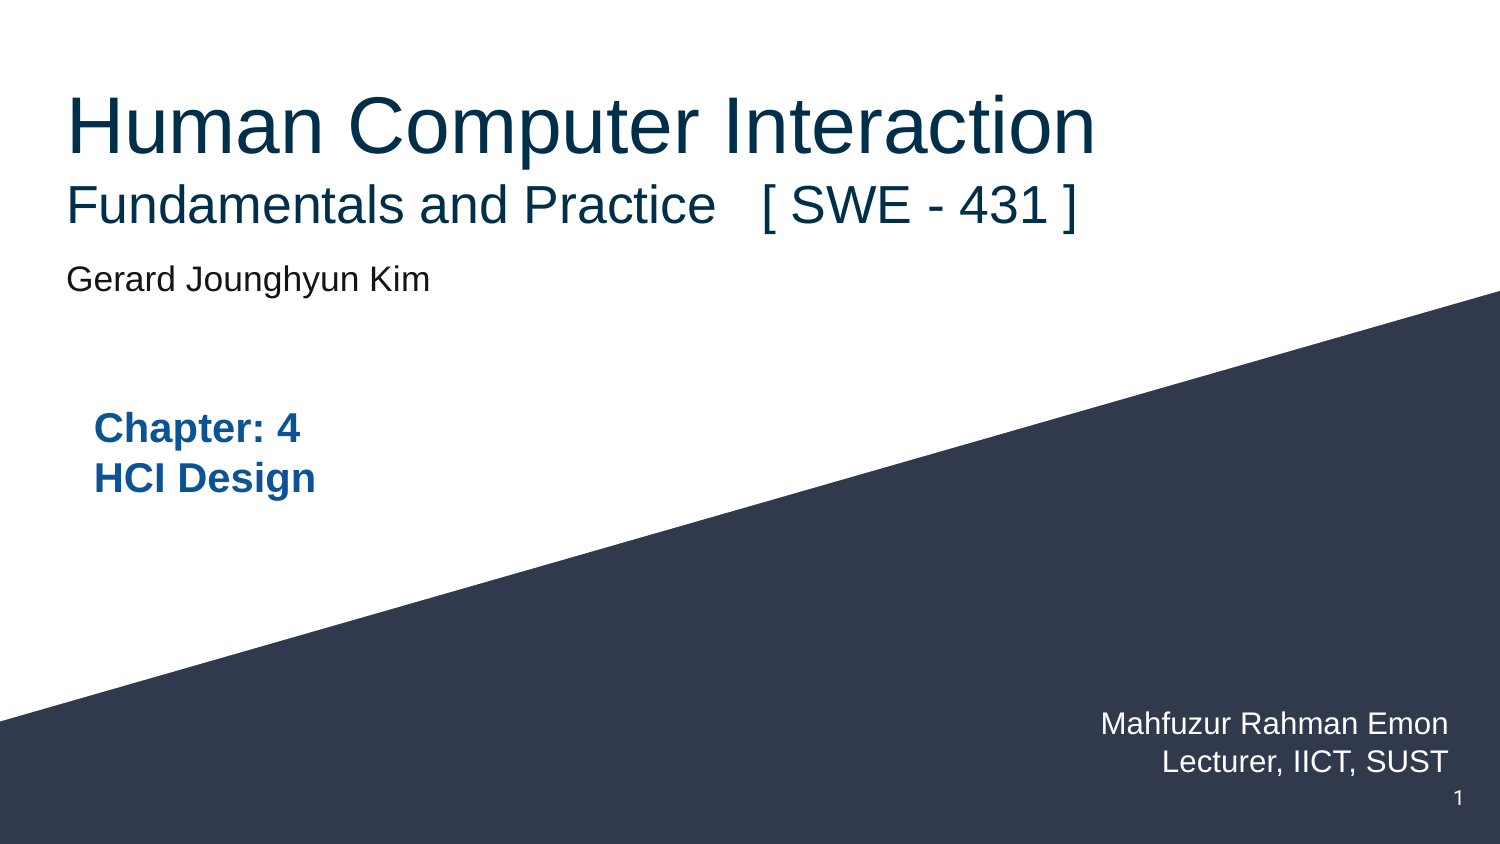

# Human Computer Interaction
Fundamentals and Practice   [ SWE - 431 ]
Gerard Jounghyun Kim
Chapter: 4
HCI Design

Mahfuzur Rahman Emon
Lecturer, IICT, SUST
1